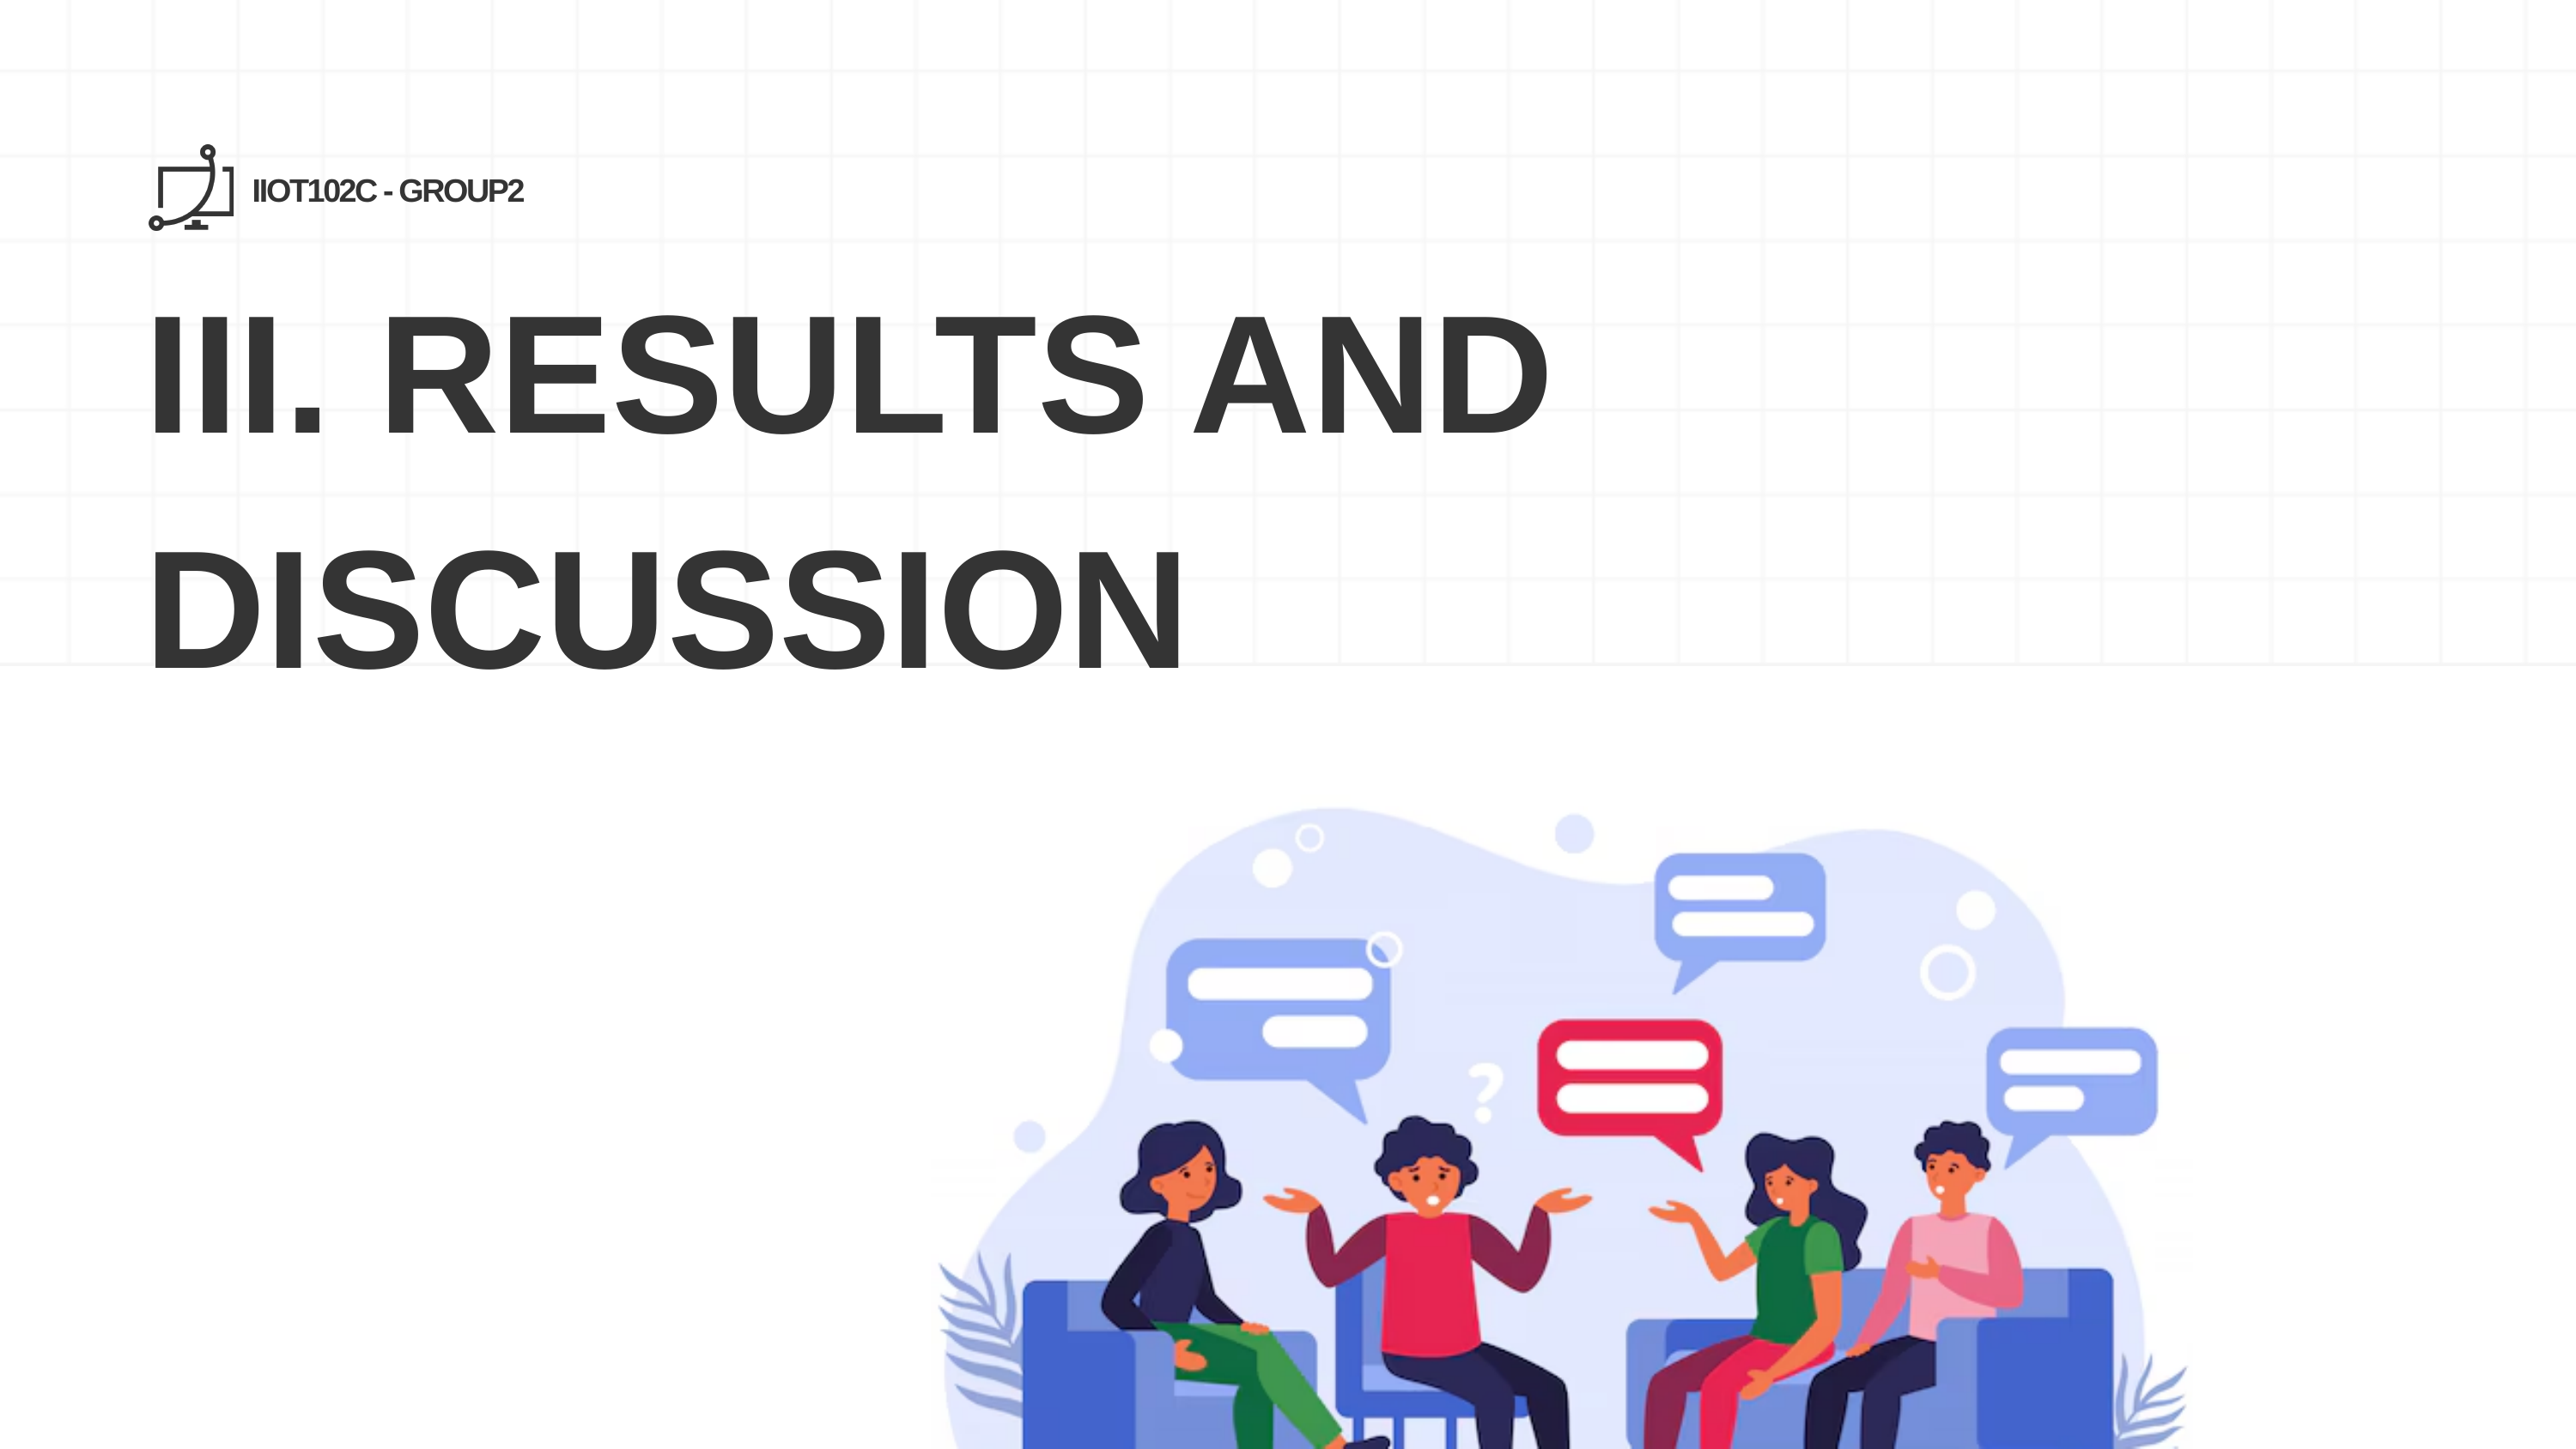

IIOT102C - GROUP2
III. RESULTS AND DISCUSSION